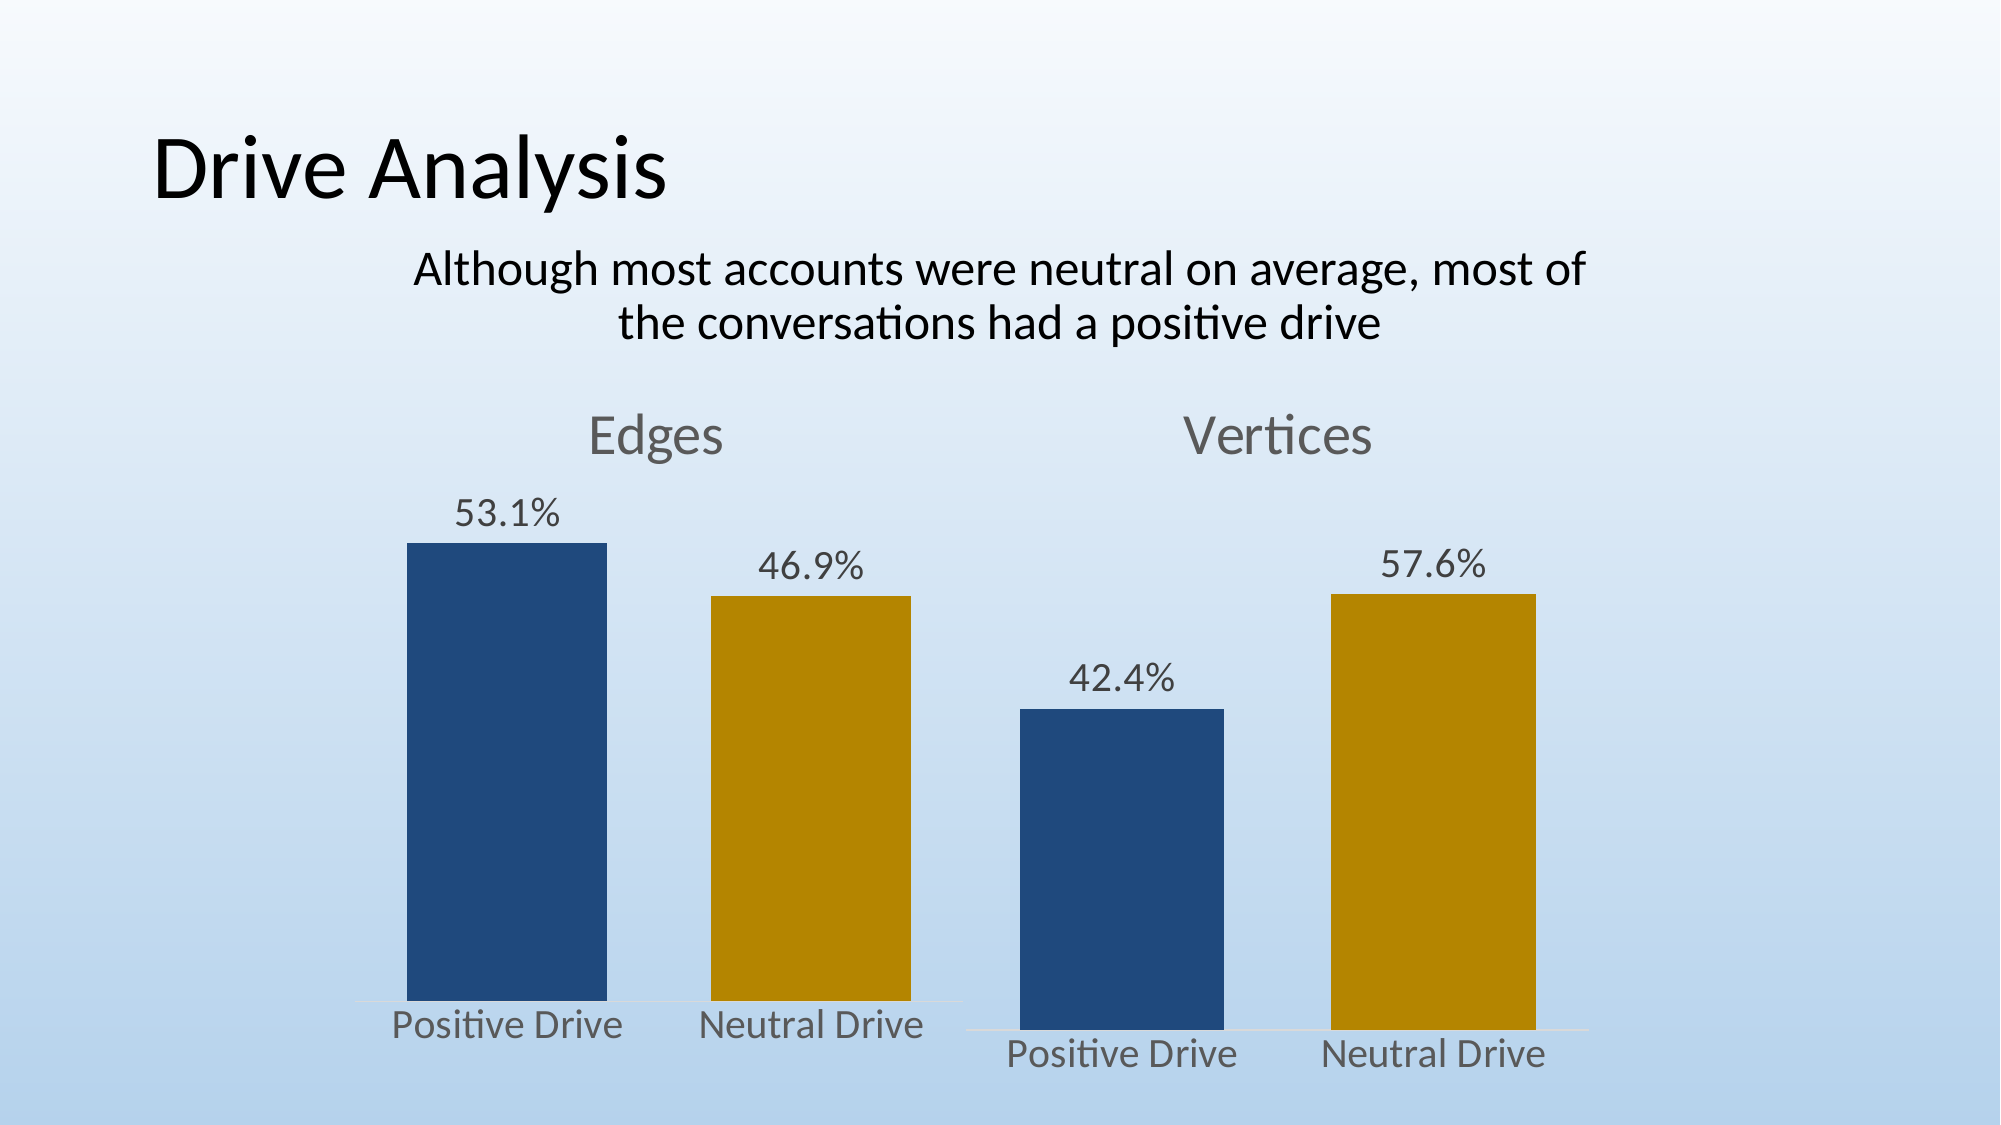

# Drive Analysis
Although most accounts were neutral on average, most of the conversations had a positive drive

### Chart: Vertices

| Category |  |
|---|---|
| Positive Drive | 0.4244196044711952 |
| Neutral Drive | 0.5755803955288048 |

### Chart: Edges

| Category |  |
|---|---|
| Positive Drive | 0.5305695871799339 |
| Neutral Drive | 0.4694304128200662 |